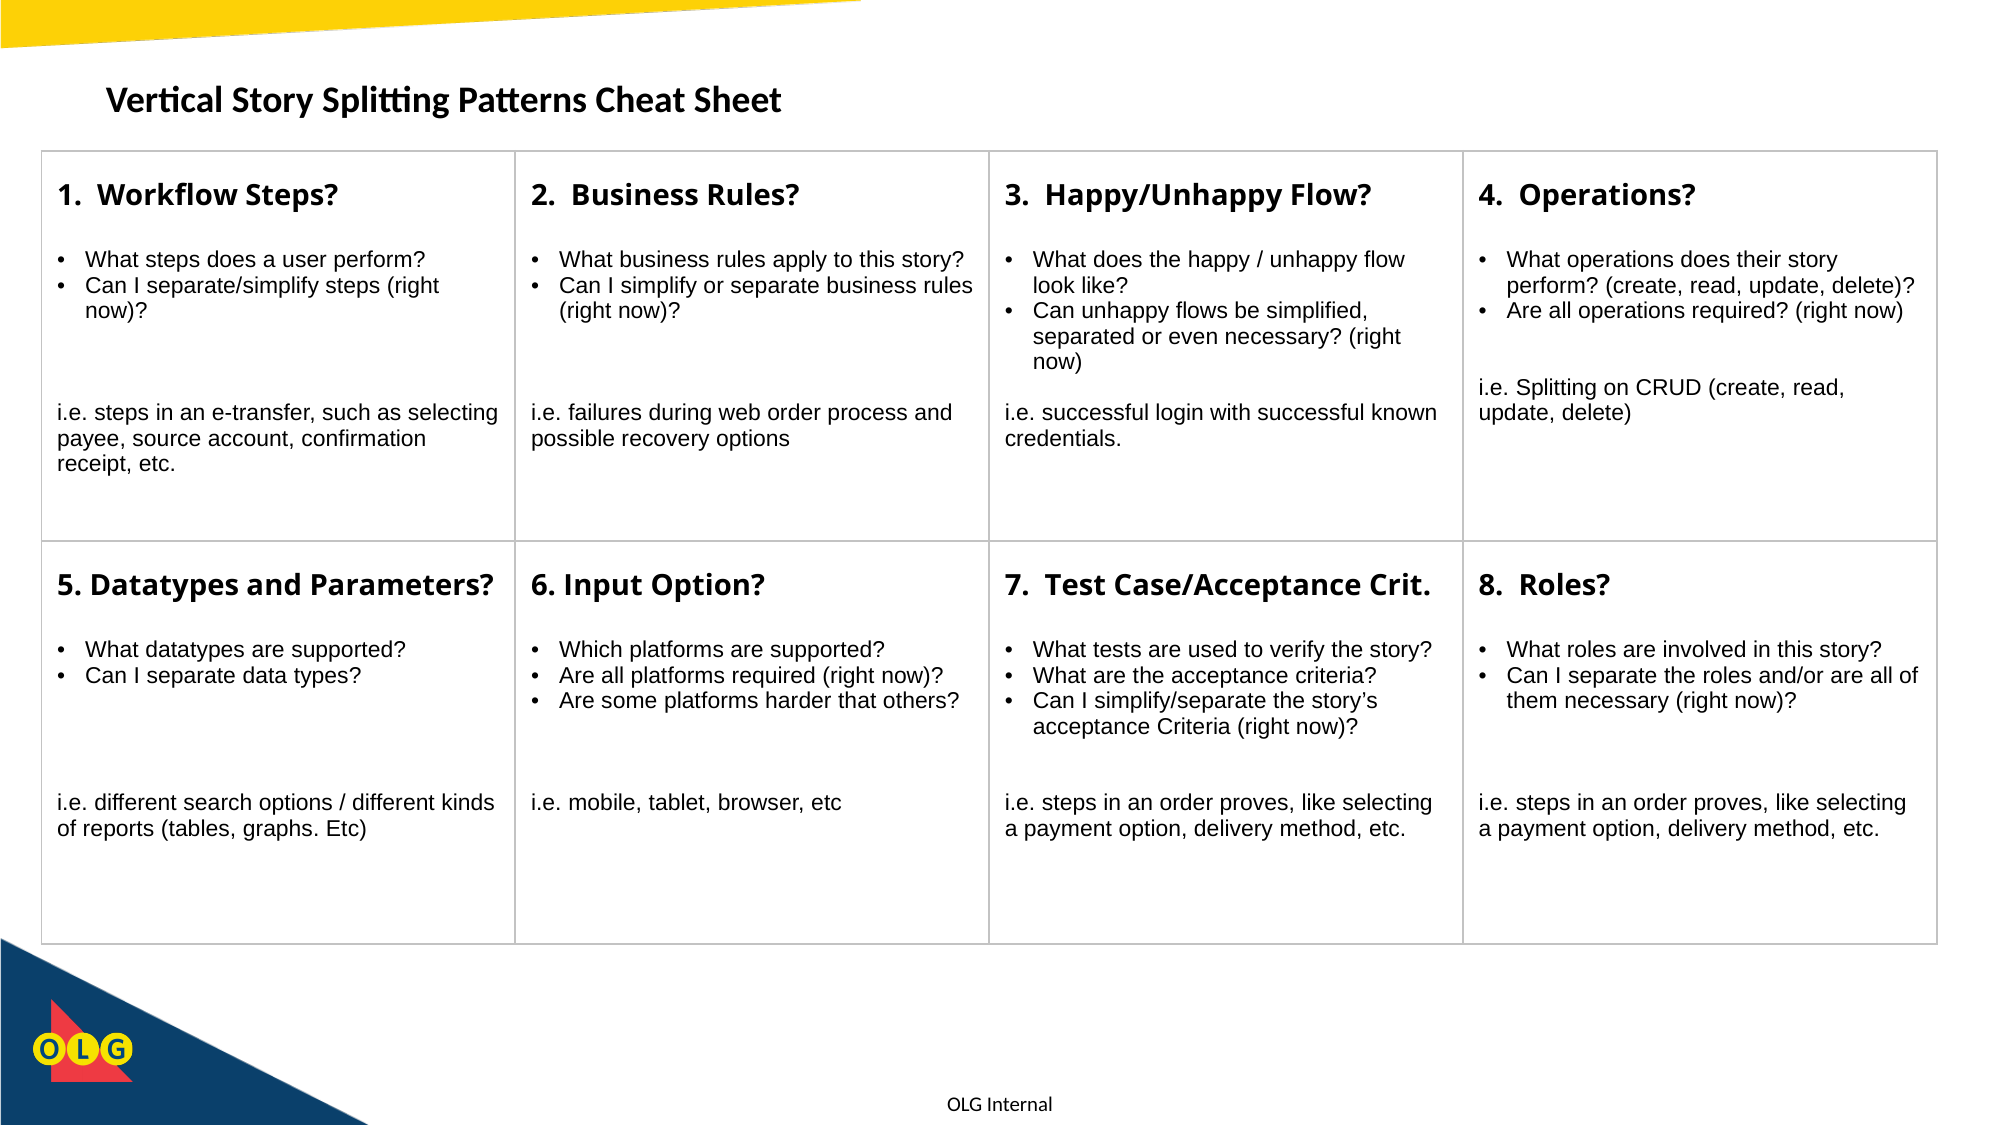

# Vertical Story Splitting Patterns Cheat Sheet
| 1. Workflow Steps? What steps does a user perform? Can I separate/simplify steps (right now)? i.e. steps in an e-transfer, such as selecting payee, source account, confirmation receipt, etc. | 2. Business Rules? What business rules apply to this story? Can I simplify or separate business rules (right now)? i.e. failures during web order process and possible recovery options | 3. Happy/Unhappy Flow? What does the happy / unhappy flow look like? Can unhappy flows be simplified, separated or even necessary? (right now) i.e. successful login with successful known credentials. | 4. Operations? What operations does their story perform? (create, read, update, delete)? Are all operations required? (right now) i.e. Splitting on CRUD (create, read, update, delete) |
| --- | --- | --- | --- |
| 5. Datatypes and Parameters? What datatypes are supported? Can I separate data types? i.e. different search options / different kinds of reports (tables, graphs. Etc) | 6. Input Option? Which platforms are supported? Are all platforms required (right now)? Are some platforms harder that others? i.e. mobile, tablet, browser, etc | 7. Test Case/Acceptance Crit. What tests are used to verify the story? What are the acceptance criteria? Can I simplify/separate the story’s acceptance Criteria (right now)? i.e. steps in an order proves, like selecting a payment option, delivery method, etc. | 8. Roles? What roles are involved in this story? Can I separate the roles and/or are all of them necessary (right now)? i.e. steps in an order proves, like selecting a payment option, delivery method, etc. |